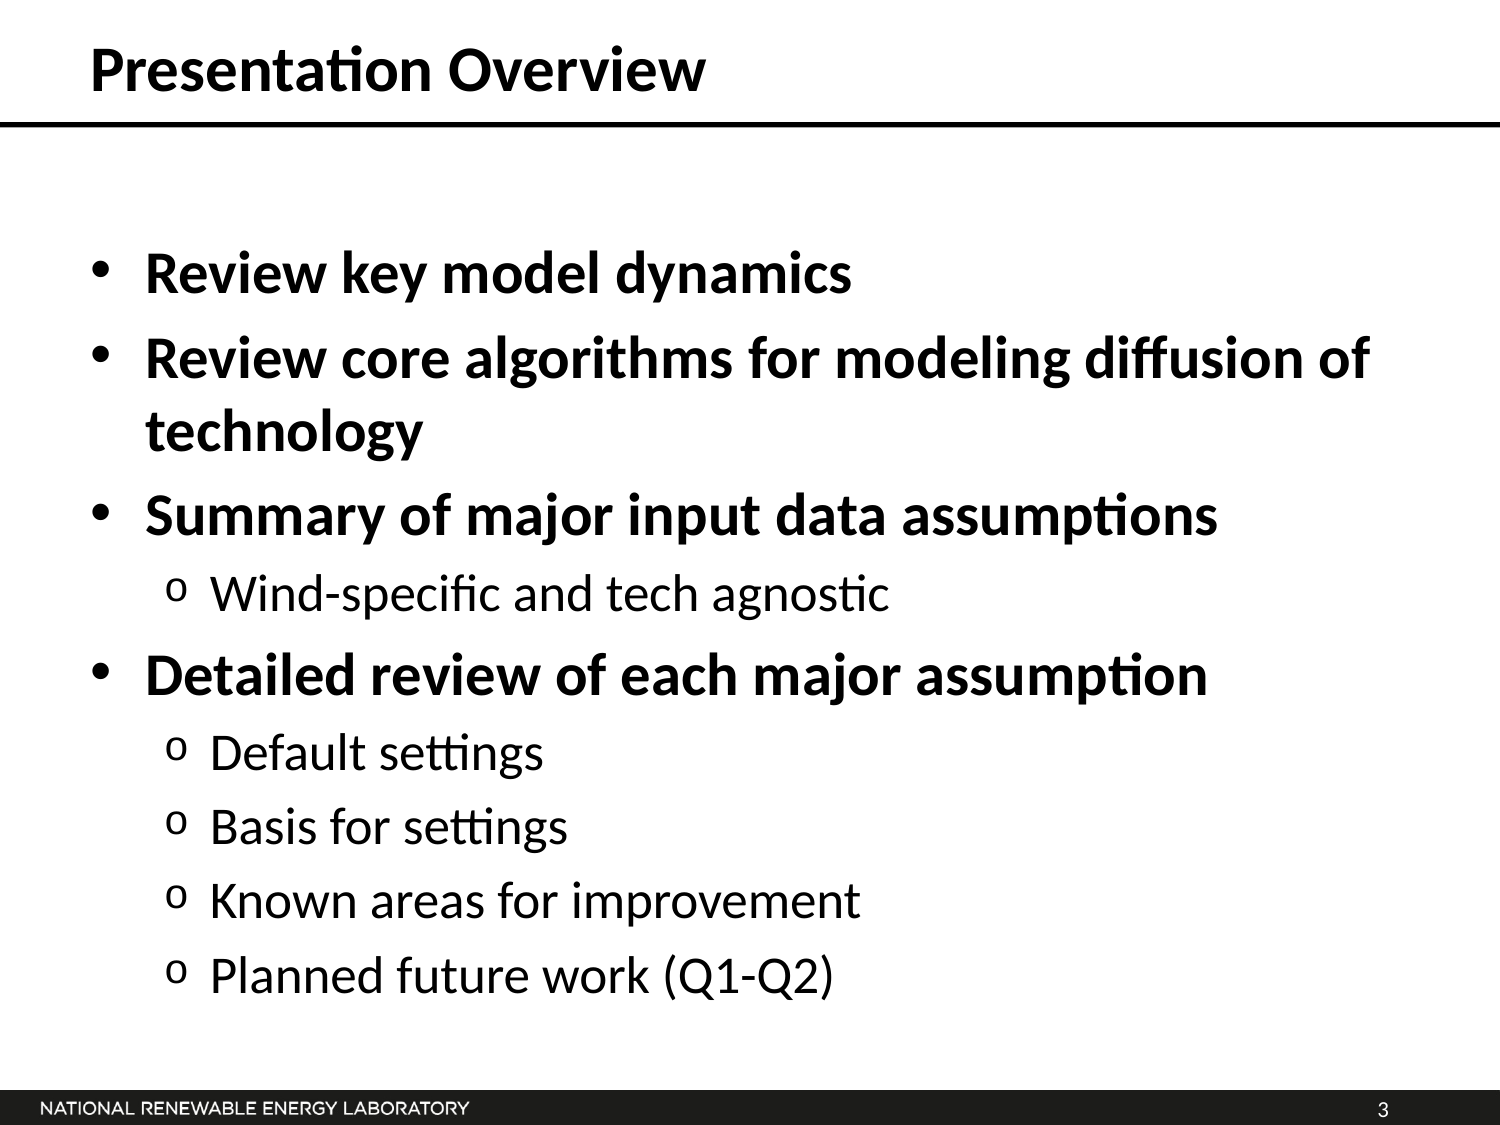

# Presentation Overview
Review key model dynamics
Review core algorithms for modeling diffusion of technology
Summary of major input data assumptions
Wind-specific and tech agnostic
Detailed review of each major assumption
Default settings
Basis for settings
Known areas for improvement
Planned future work (Q1-Q2)